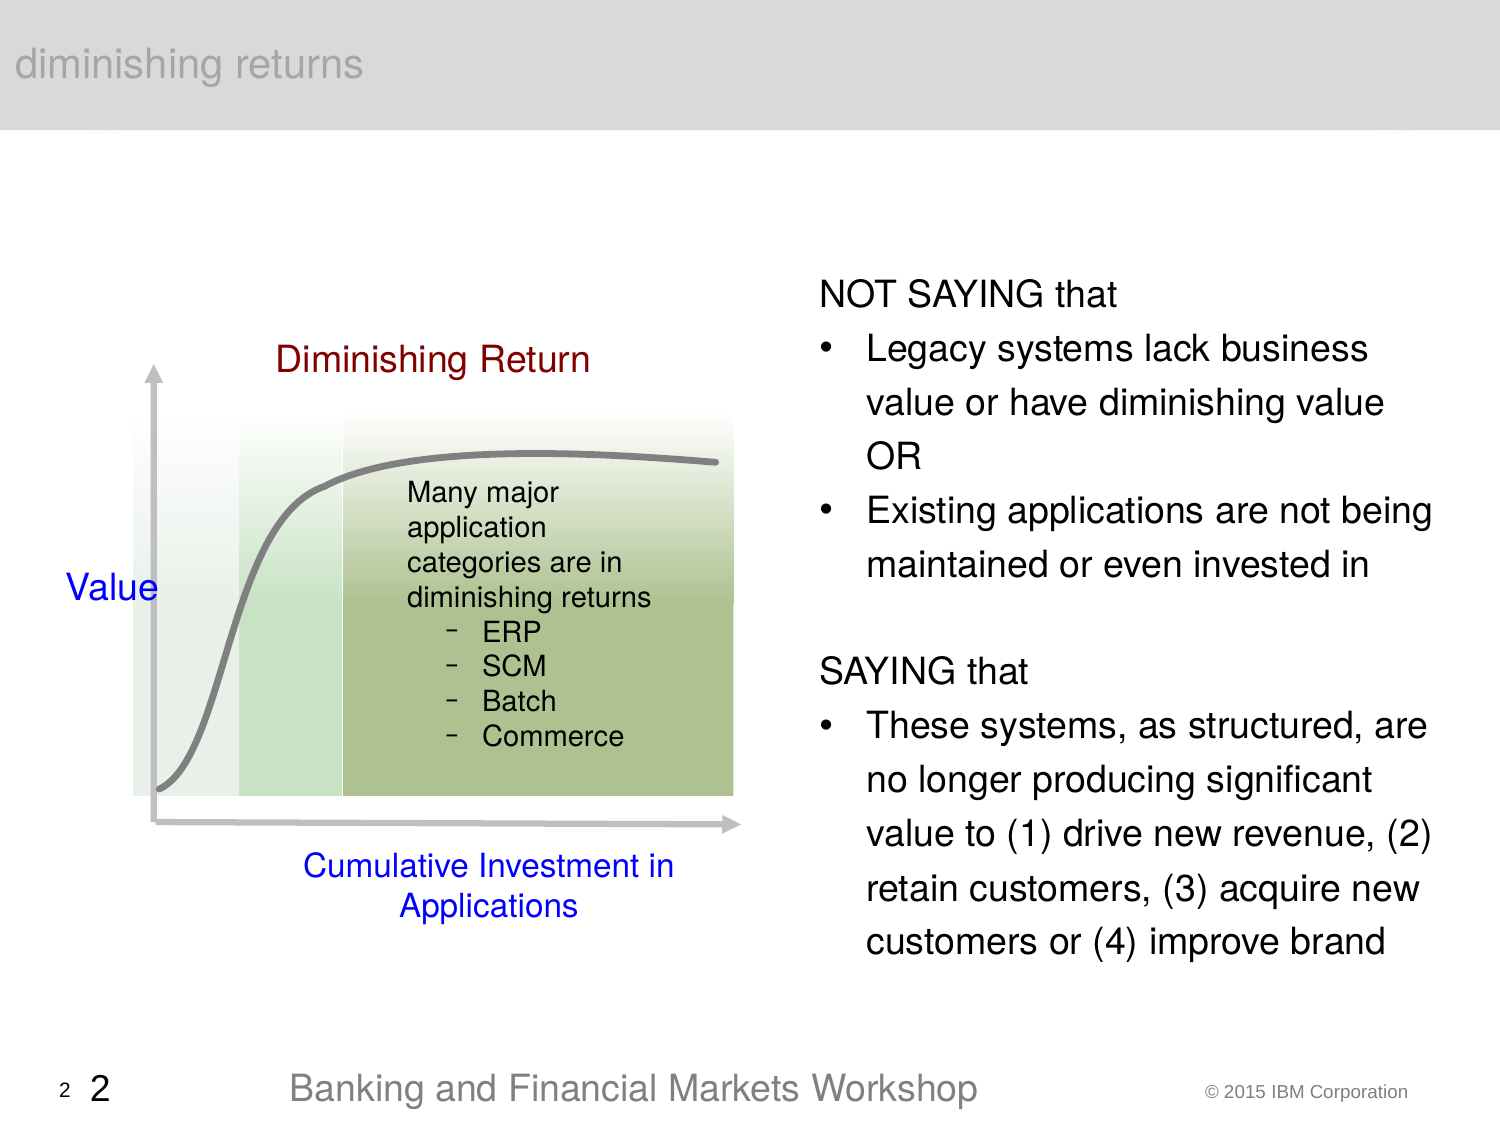

# diminishing returns
NOT SAYING that
Legacy systems lack business value or have diminishing value  OR
Existing applications are not being maintained or even invested in

SAYING that
These systems, as structured, are no longer producing significant value to (1) drive new revenue, (2) retain customers, (3) acquire new customers or (4) improve brand
Diminishing Return

Many major application categories are in diminishing returns
ERP
SCM
Batch
Commerce

Value

Cumulative Investment in Applications
2
Banking and Financial Markets Workshop